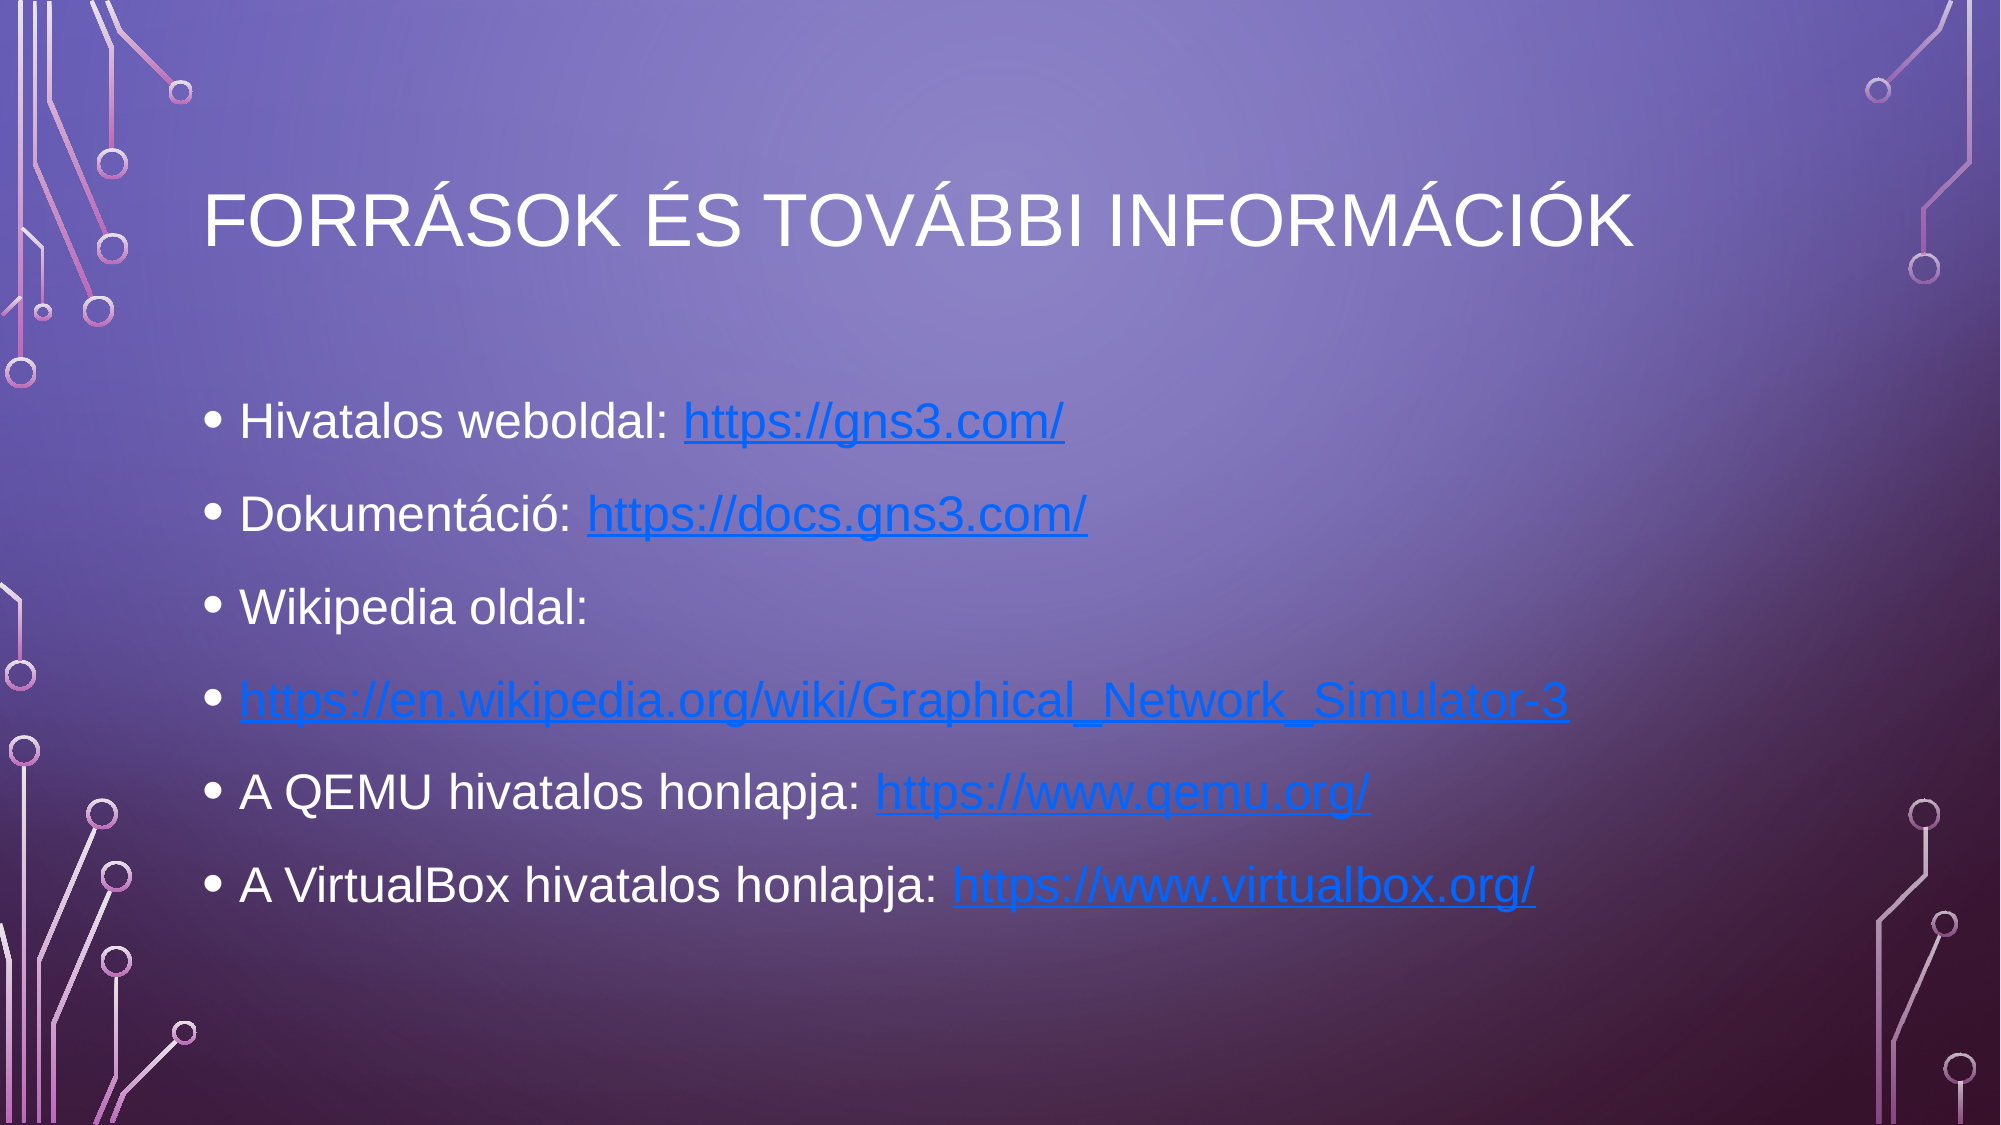

# Források és További Információk
Hivatalos weboldal: https://gns3.com/
Dokumentáció: https://docs.gns3.com/
Wikipedia oldal:
https://en.wikipedia.org/wiki/Graphical_Network_Simulator-3
A QEMU hivatalos honlapja: https://www.qemu.org/
A VirtualBox hivatalos honlapja: https://www.virtualbox.org/